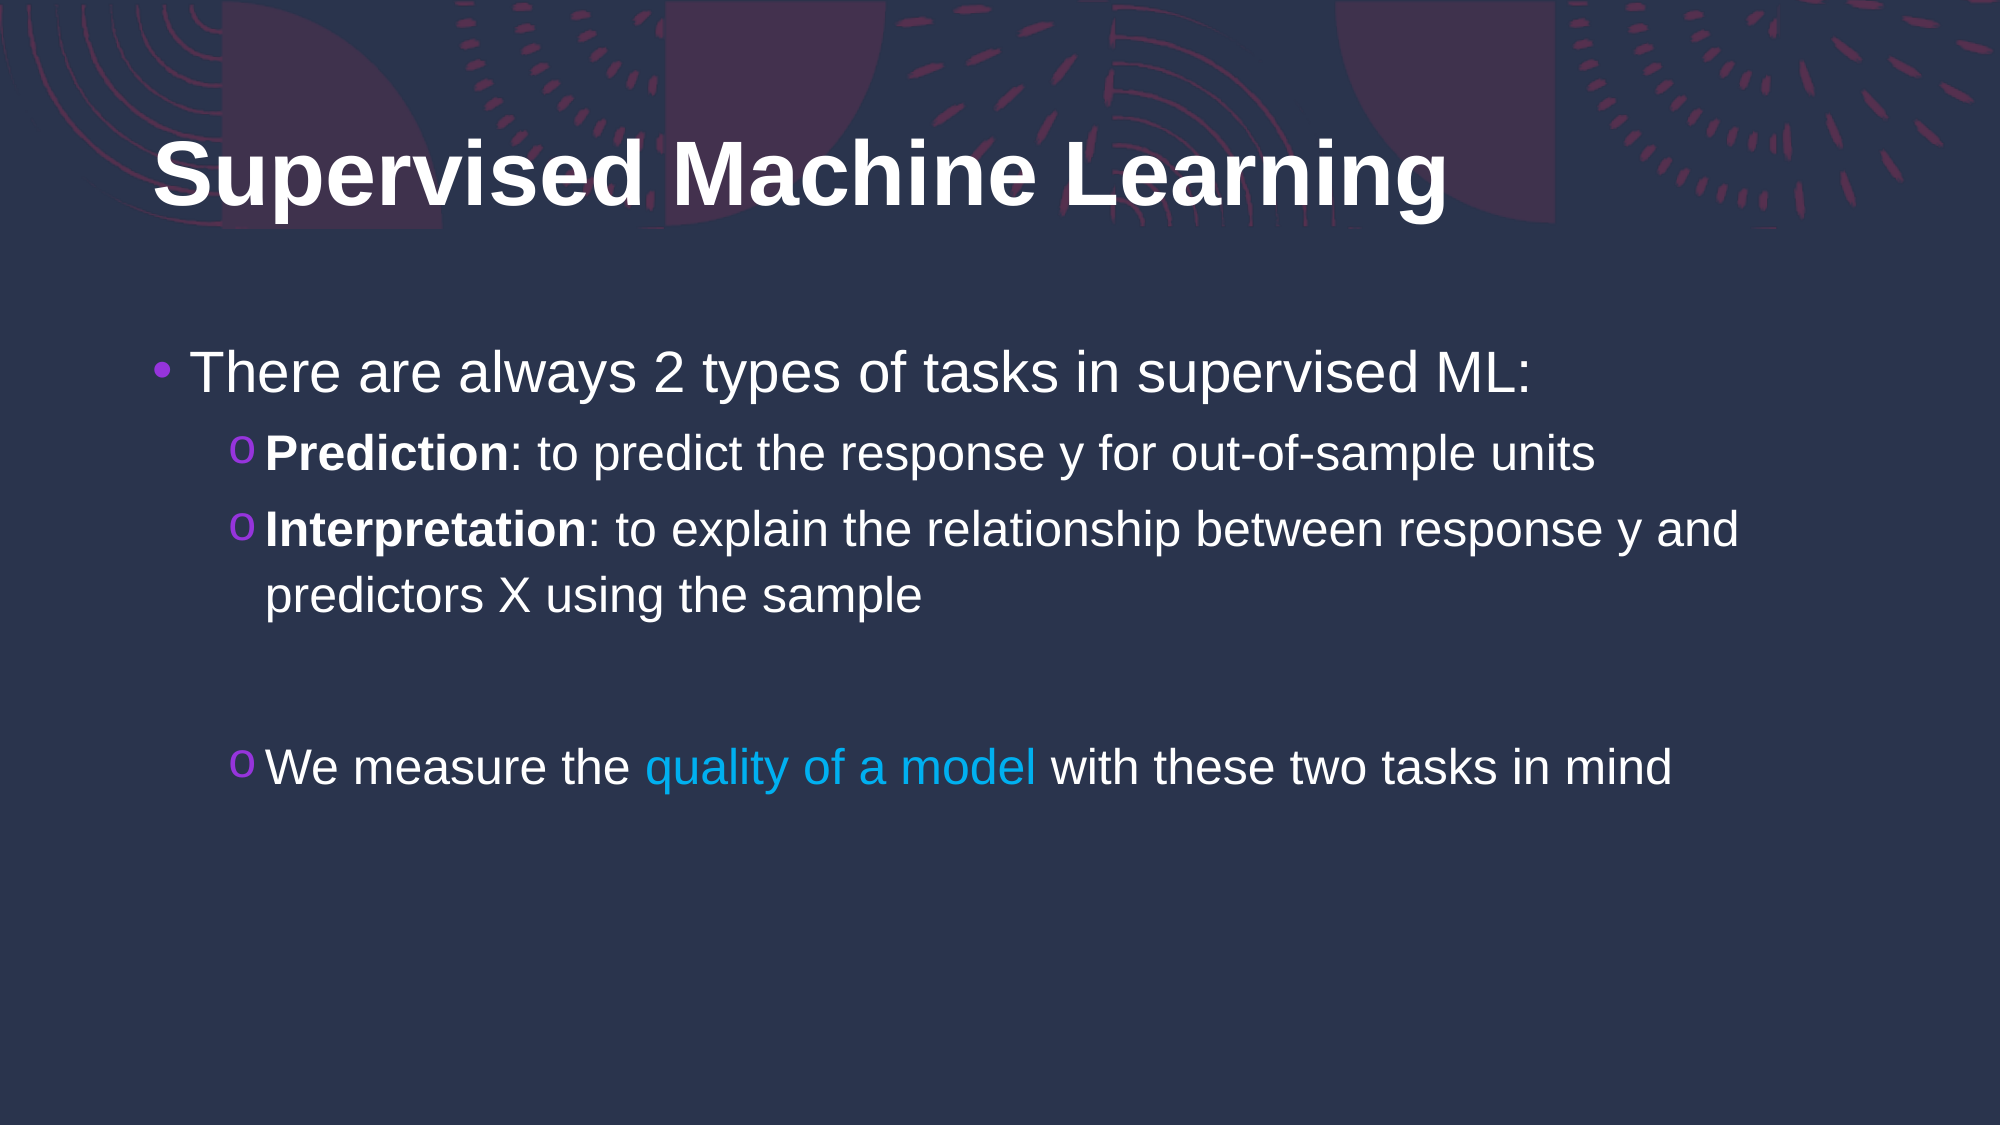

# Supervised Machine Learning
There are always 2 types of tasks in supervised ML:
Prediction: to predict the response y for out-of-sample units
Interpretation: to explain the relationship between response y and predictors X using the sample

We measure the quality of a model with these two tasks in mind